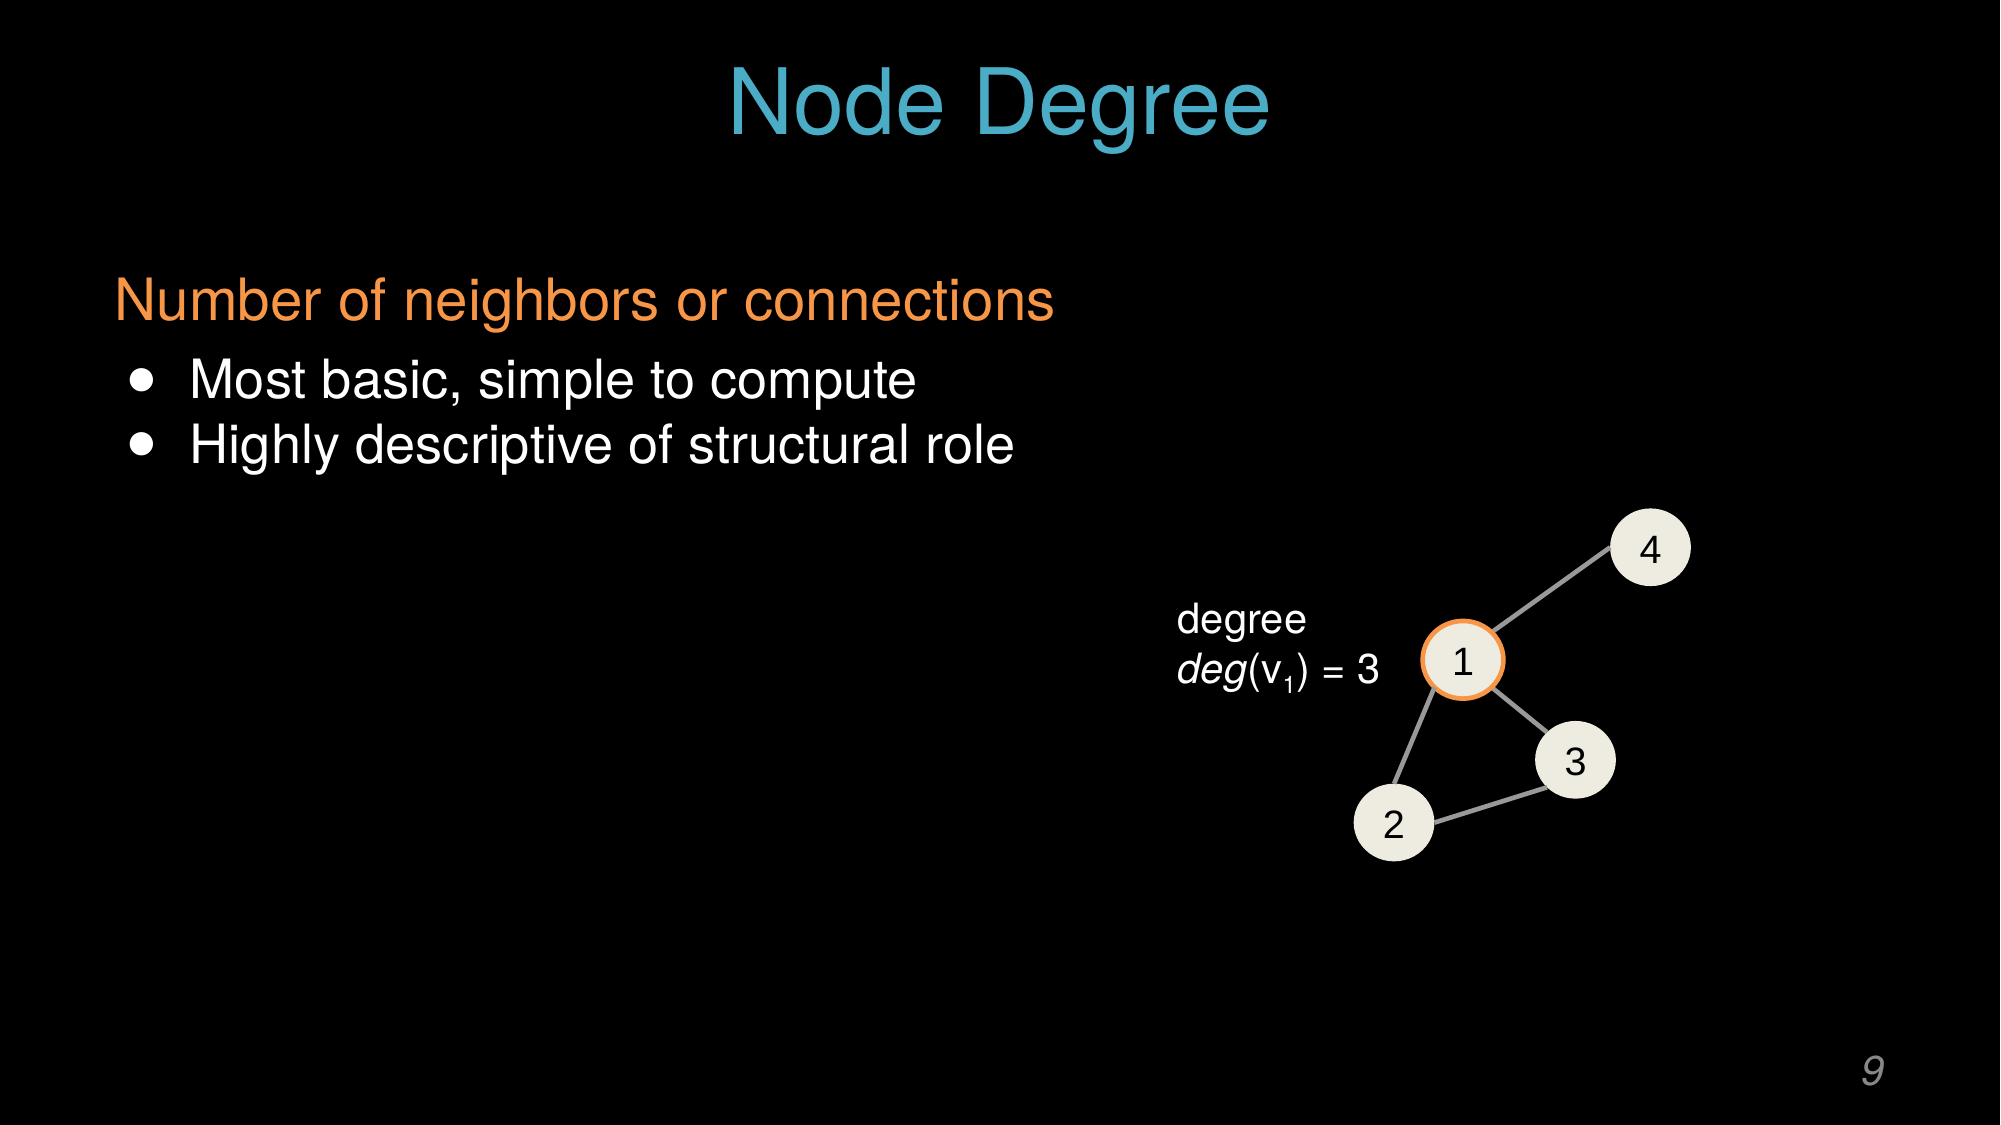

# Node Degree
Number of neighbors or connections
Most basic, simple to compute
Highly descriptive of structural role
4
degree deg(v1) = 3
1
3
2
9